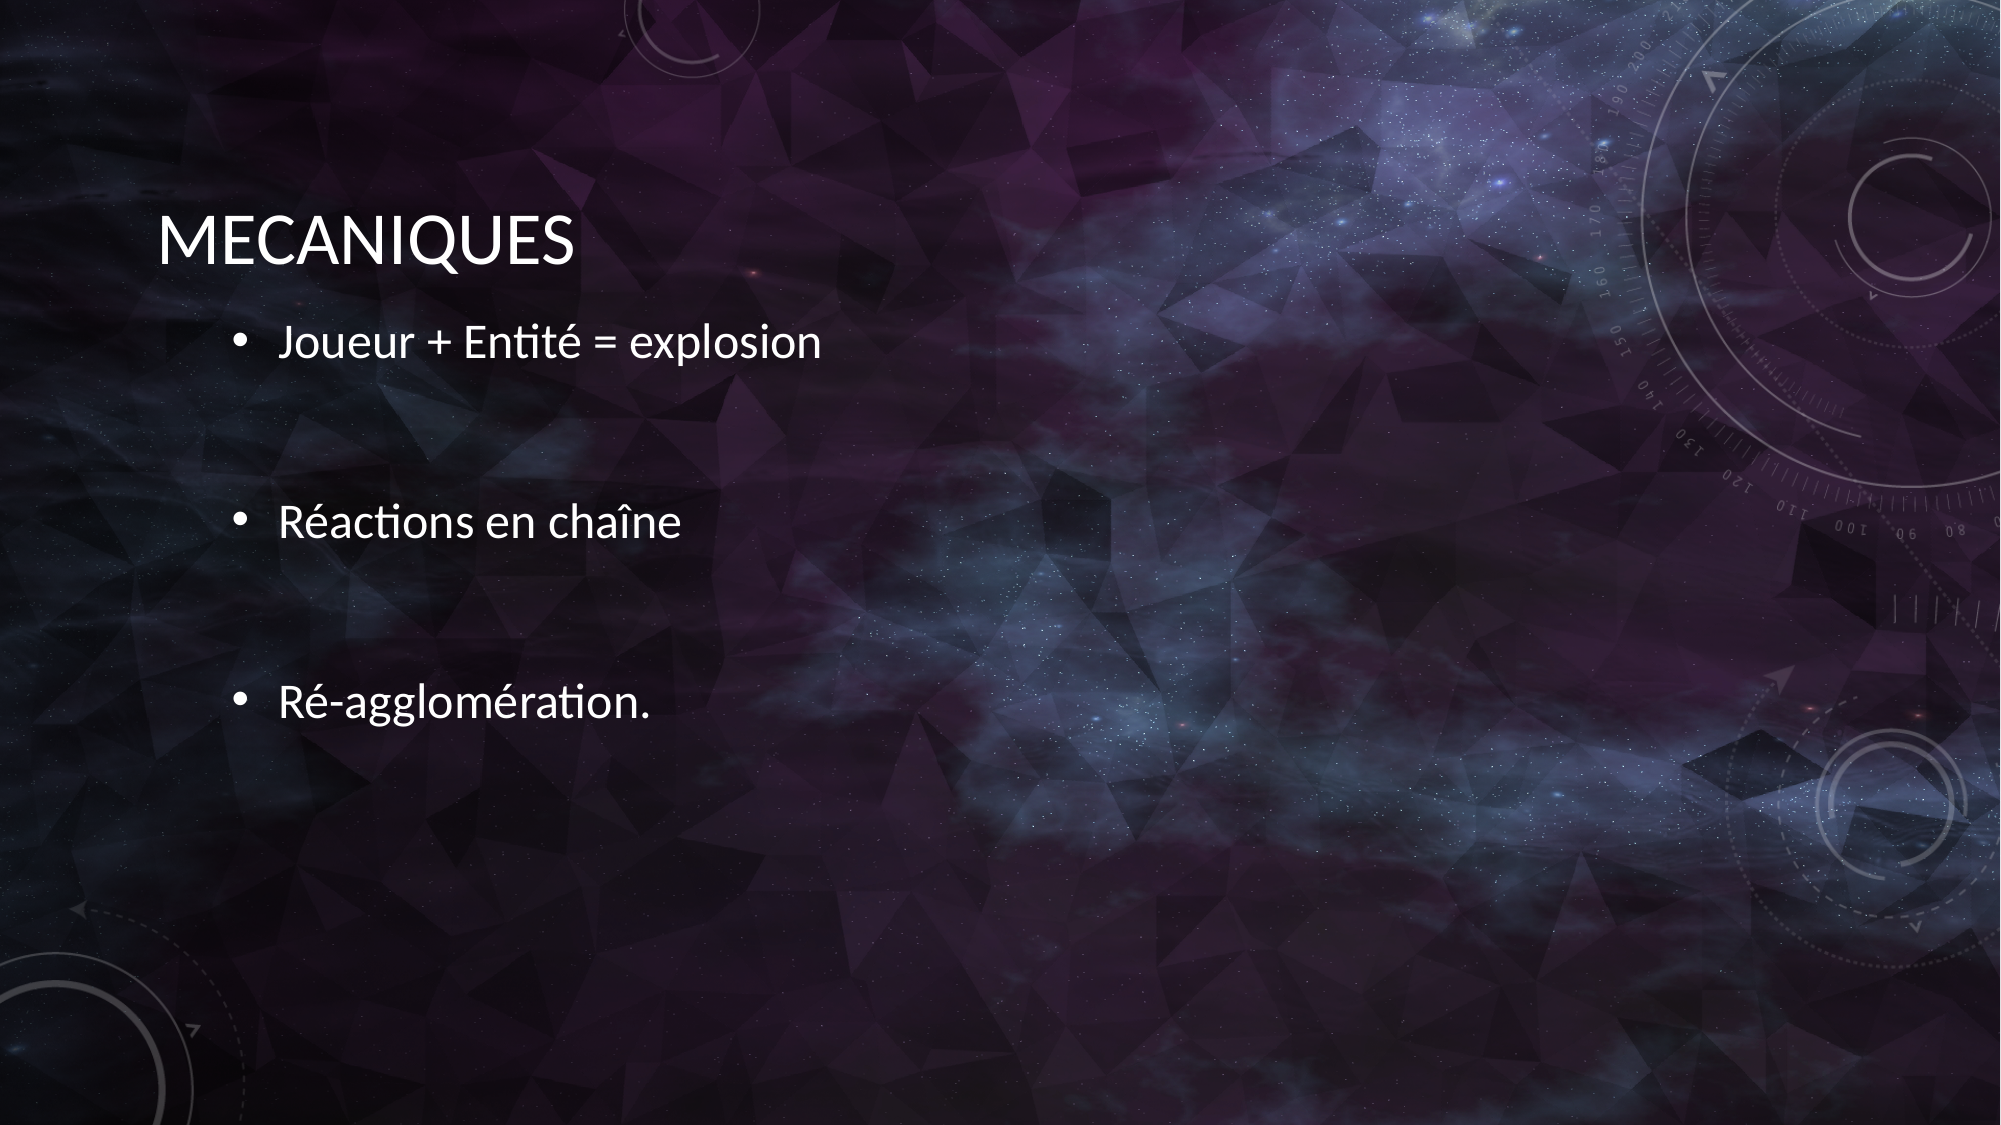

MECANIQUES
Joueur + Entité = explosion

Réactions en chaîne

Ré-agglomération.